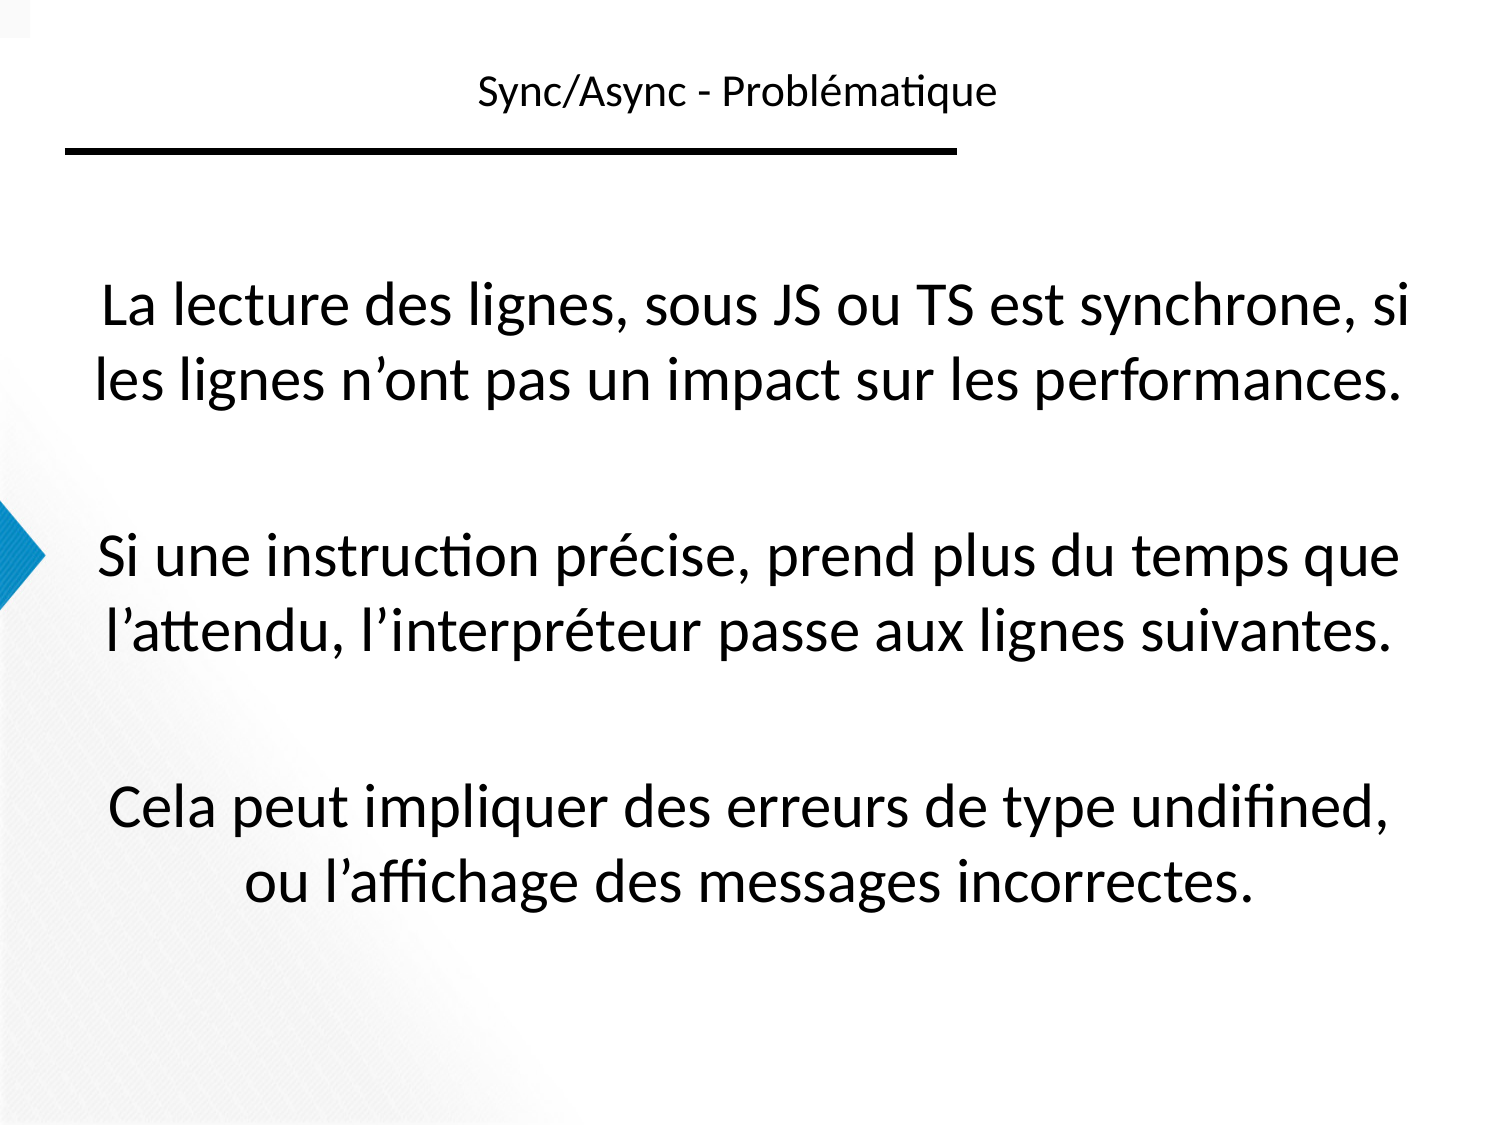

# Sync/Async - Problématique
 La lecture des lignes, sous JS ou TS est synchrone, si les lignes n’ont pas un impact sur les performances.

Si une instruction précise, prend plus du temps que l’attendu, l’interpréteur passe aux lignes suivantes.

Cela peut impliquer des erreurs de type undifined, ou l’affichage des messages incorrectes.